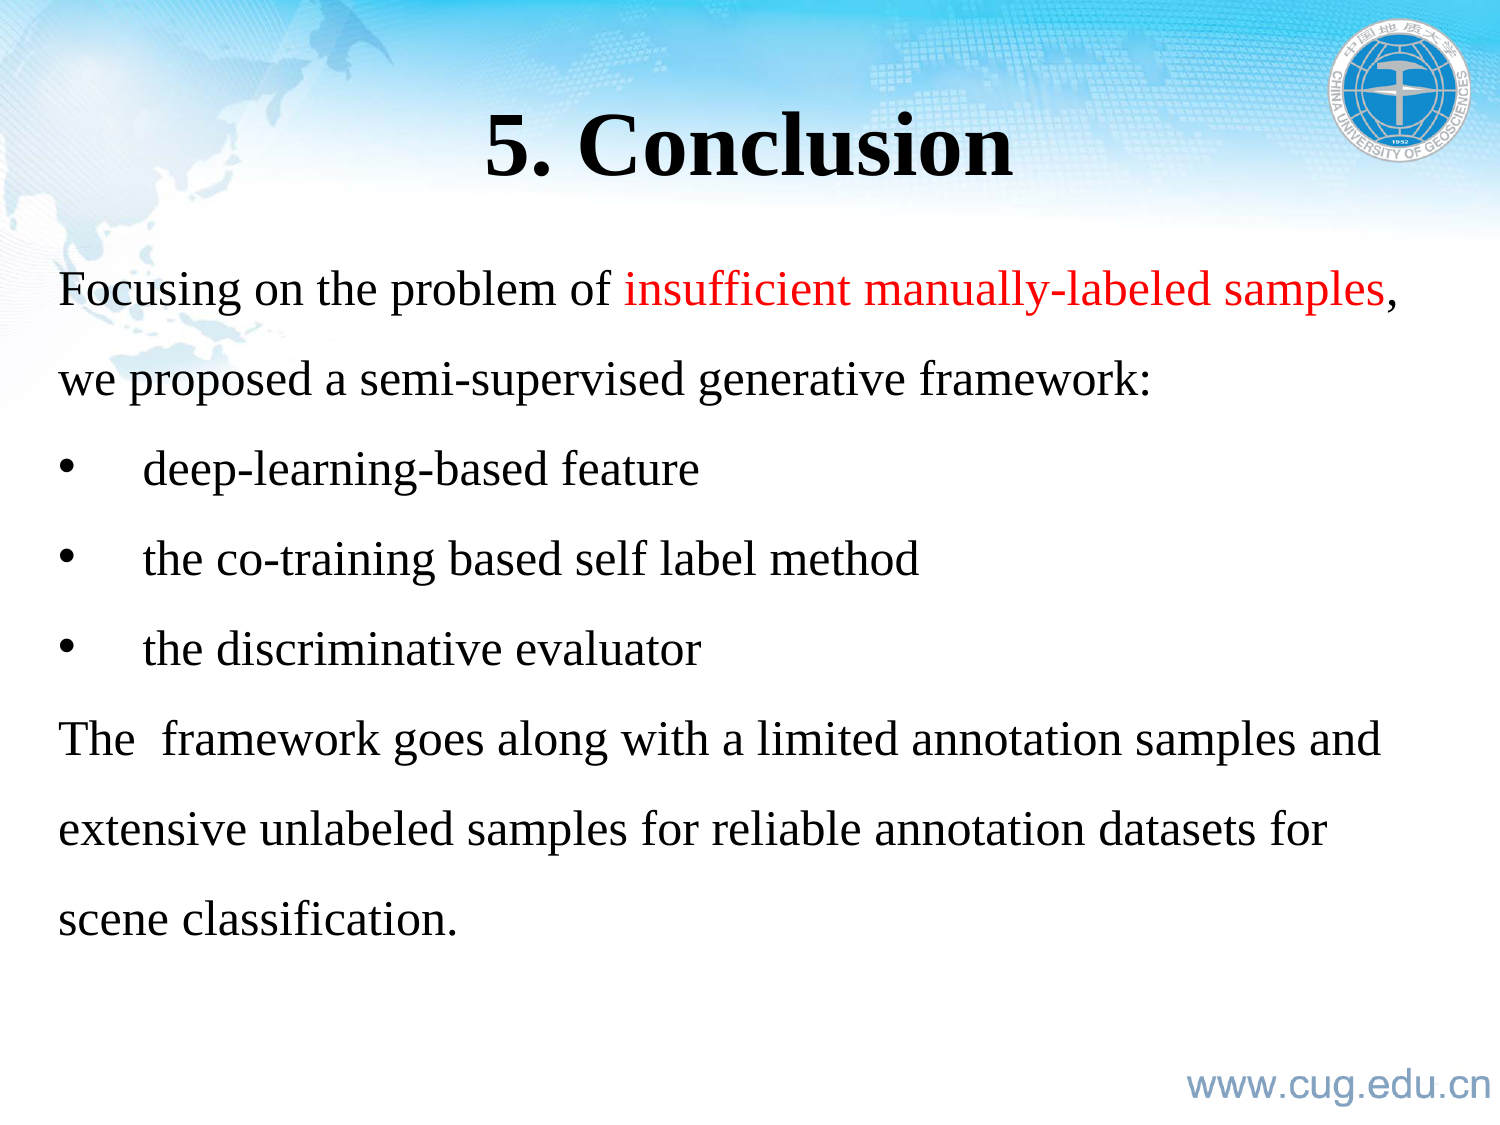

# 5. Conclusion
Focusing on the problem of insufficient manually-labeled samples, we proposed a semi-supervised generative framework:
deep-learning-based feature
the co-training based self label method
the discriminative evaluator
The  framework goes along with a limited annotation samples and extensive unlabeled samples for reliable annotation datasets for scene classification.